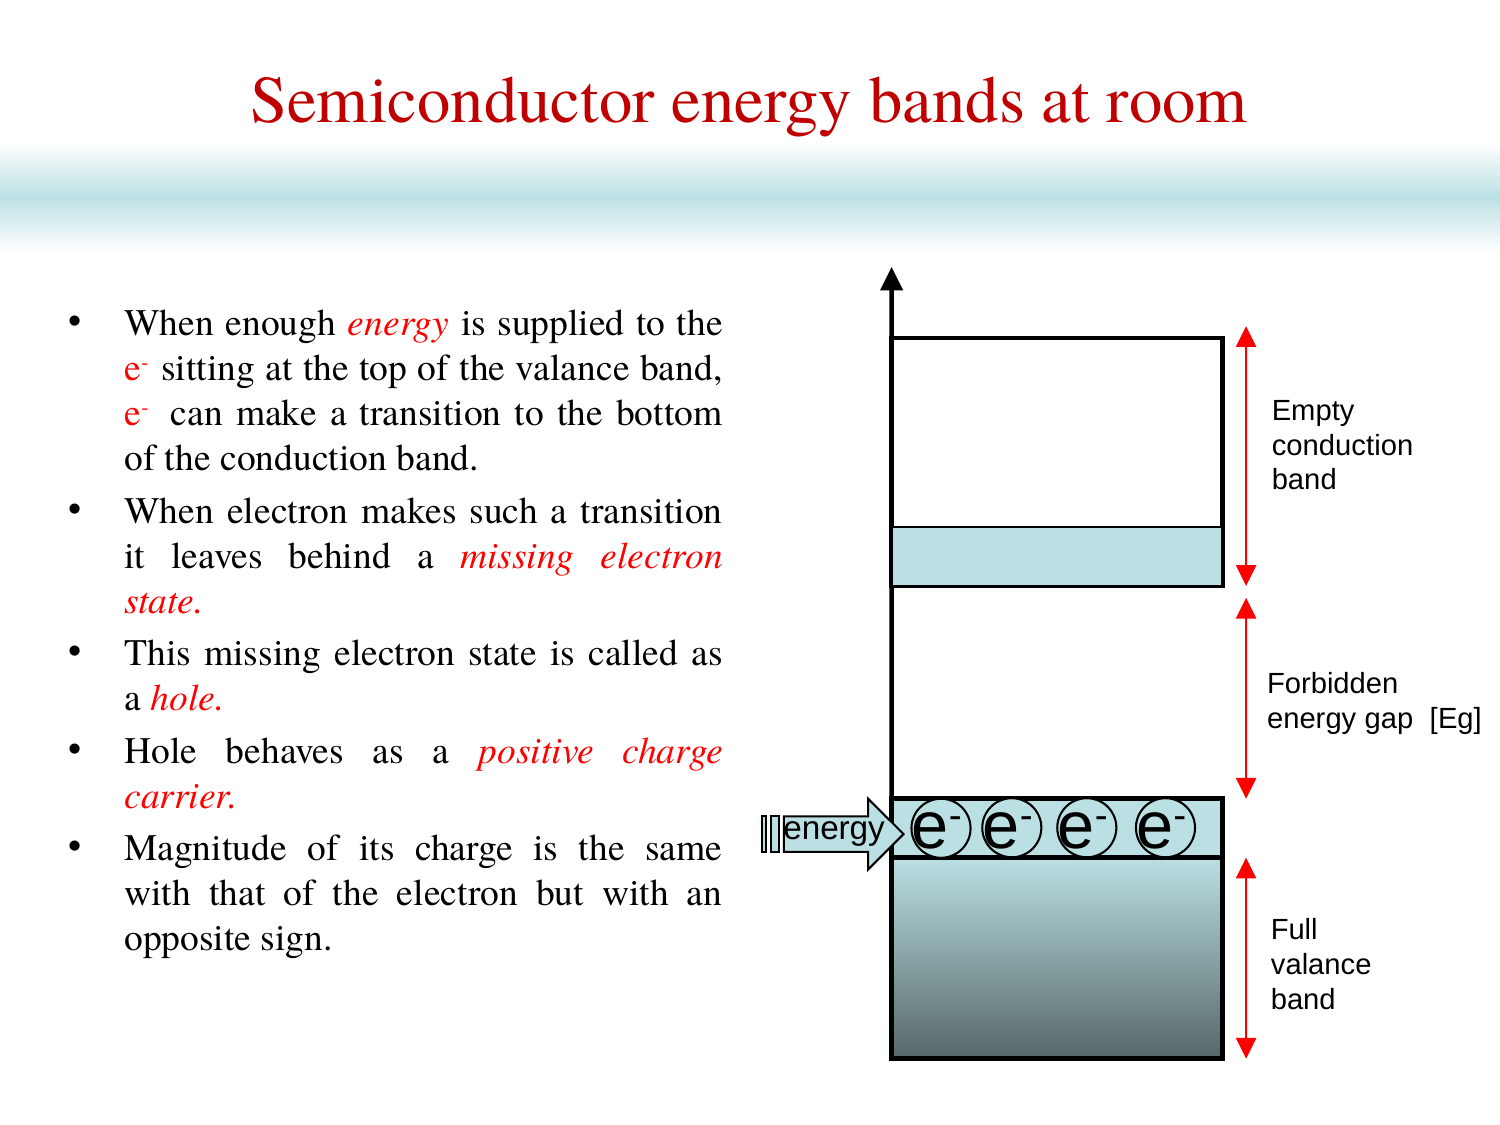

# Semiconductor energy bands at room temperature

When enough energy is supplied to the e-  sitting at the top of the valance band, e-  can make a transition to the bottom of the conduction band.
When electron makes such a transition it leaves behind a missing electron state.
This missing electron state is called as a hole.
Hole behaves as a positive charge carrier.
Magnitude of its charge is the same with that of the electron but with an opposite sign.

Empty
conduction
band

Forbidden
energy gap  [Eg]
e-
e-
e-
e-
+
+
+
+

energy

Full
valance
band